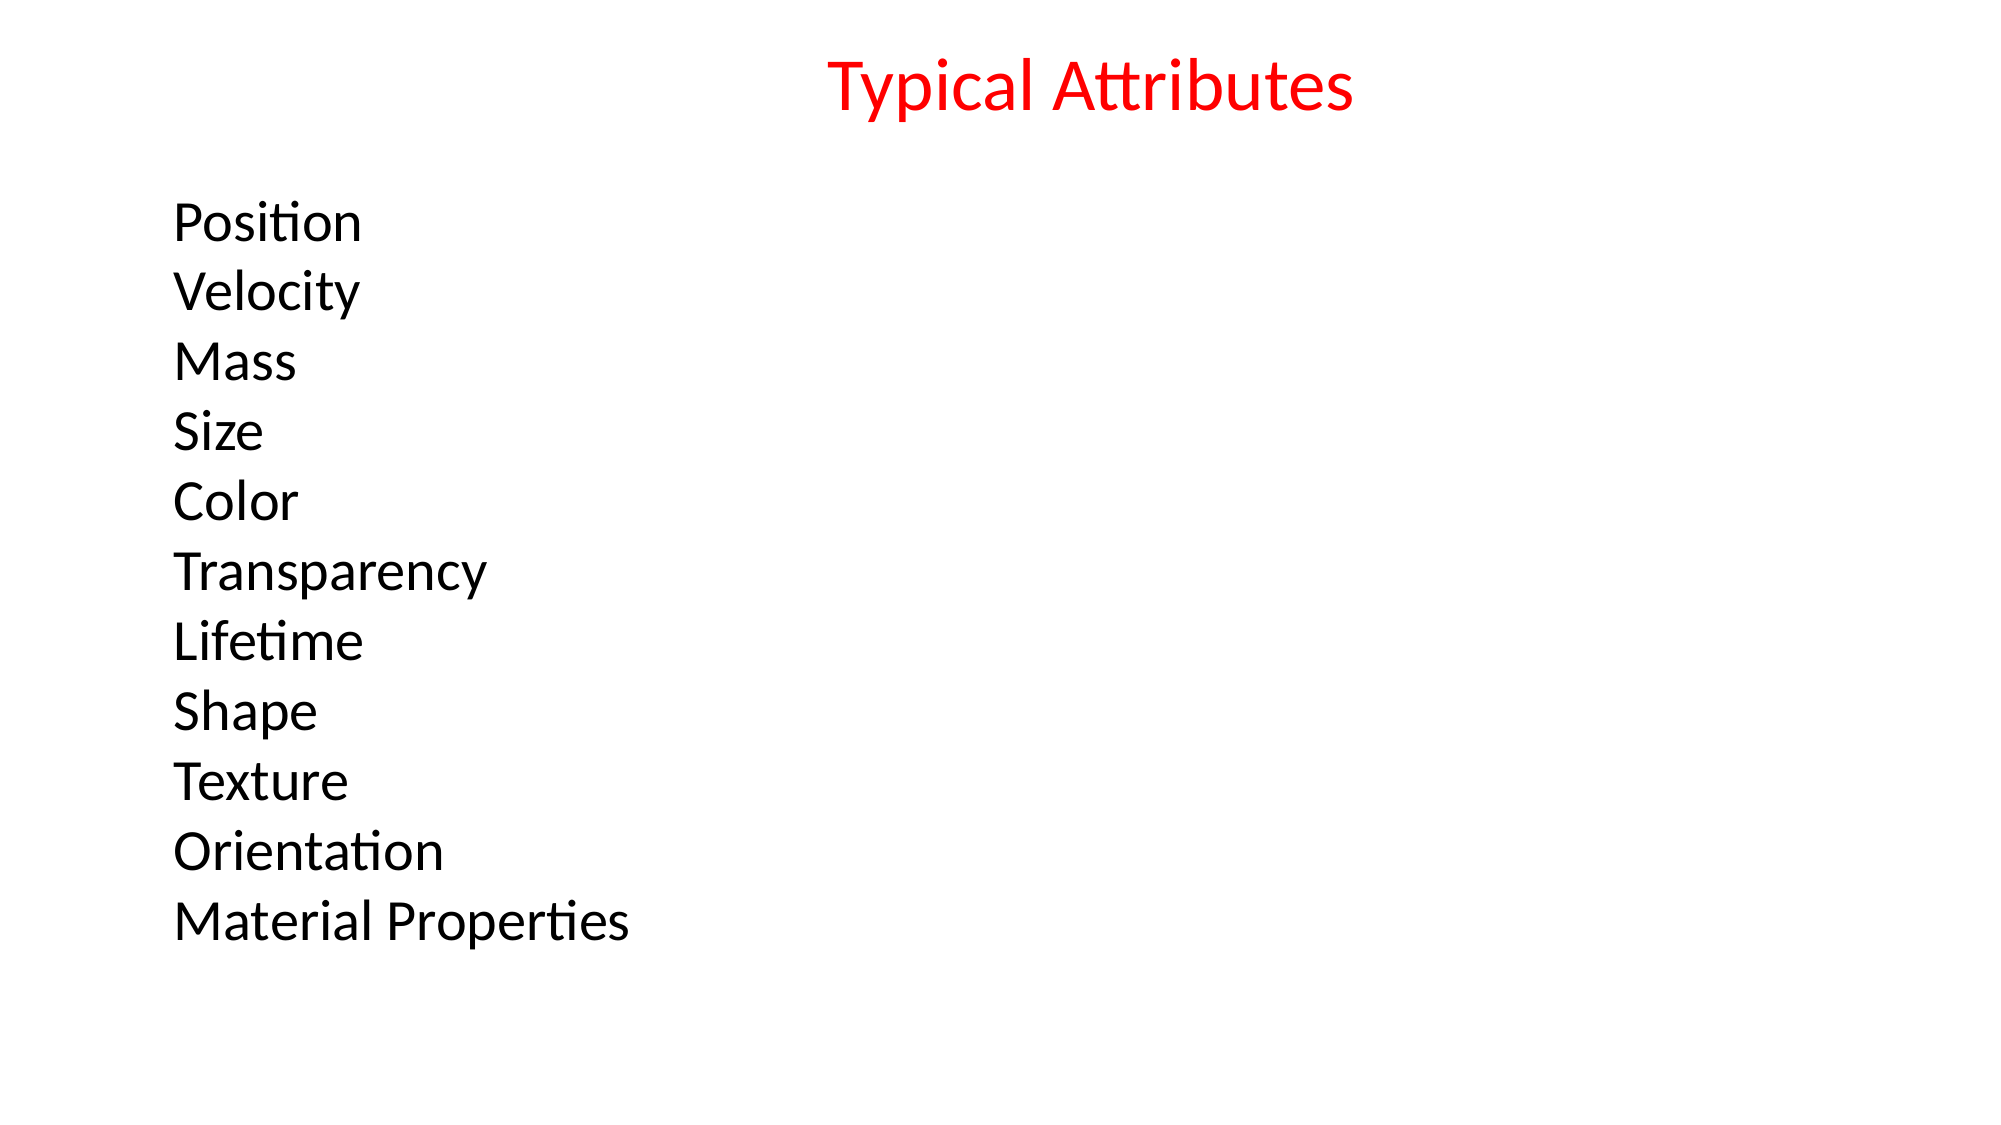

Typical Attributes
Position
Velocity
Mass
Size
Color
Transparency
Lifetime
Shape
Texture
Orientation
Material Properties